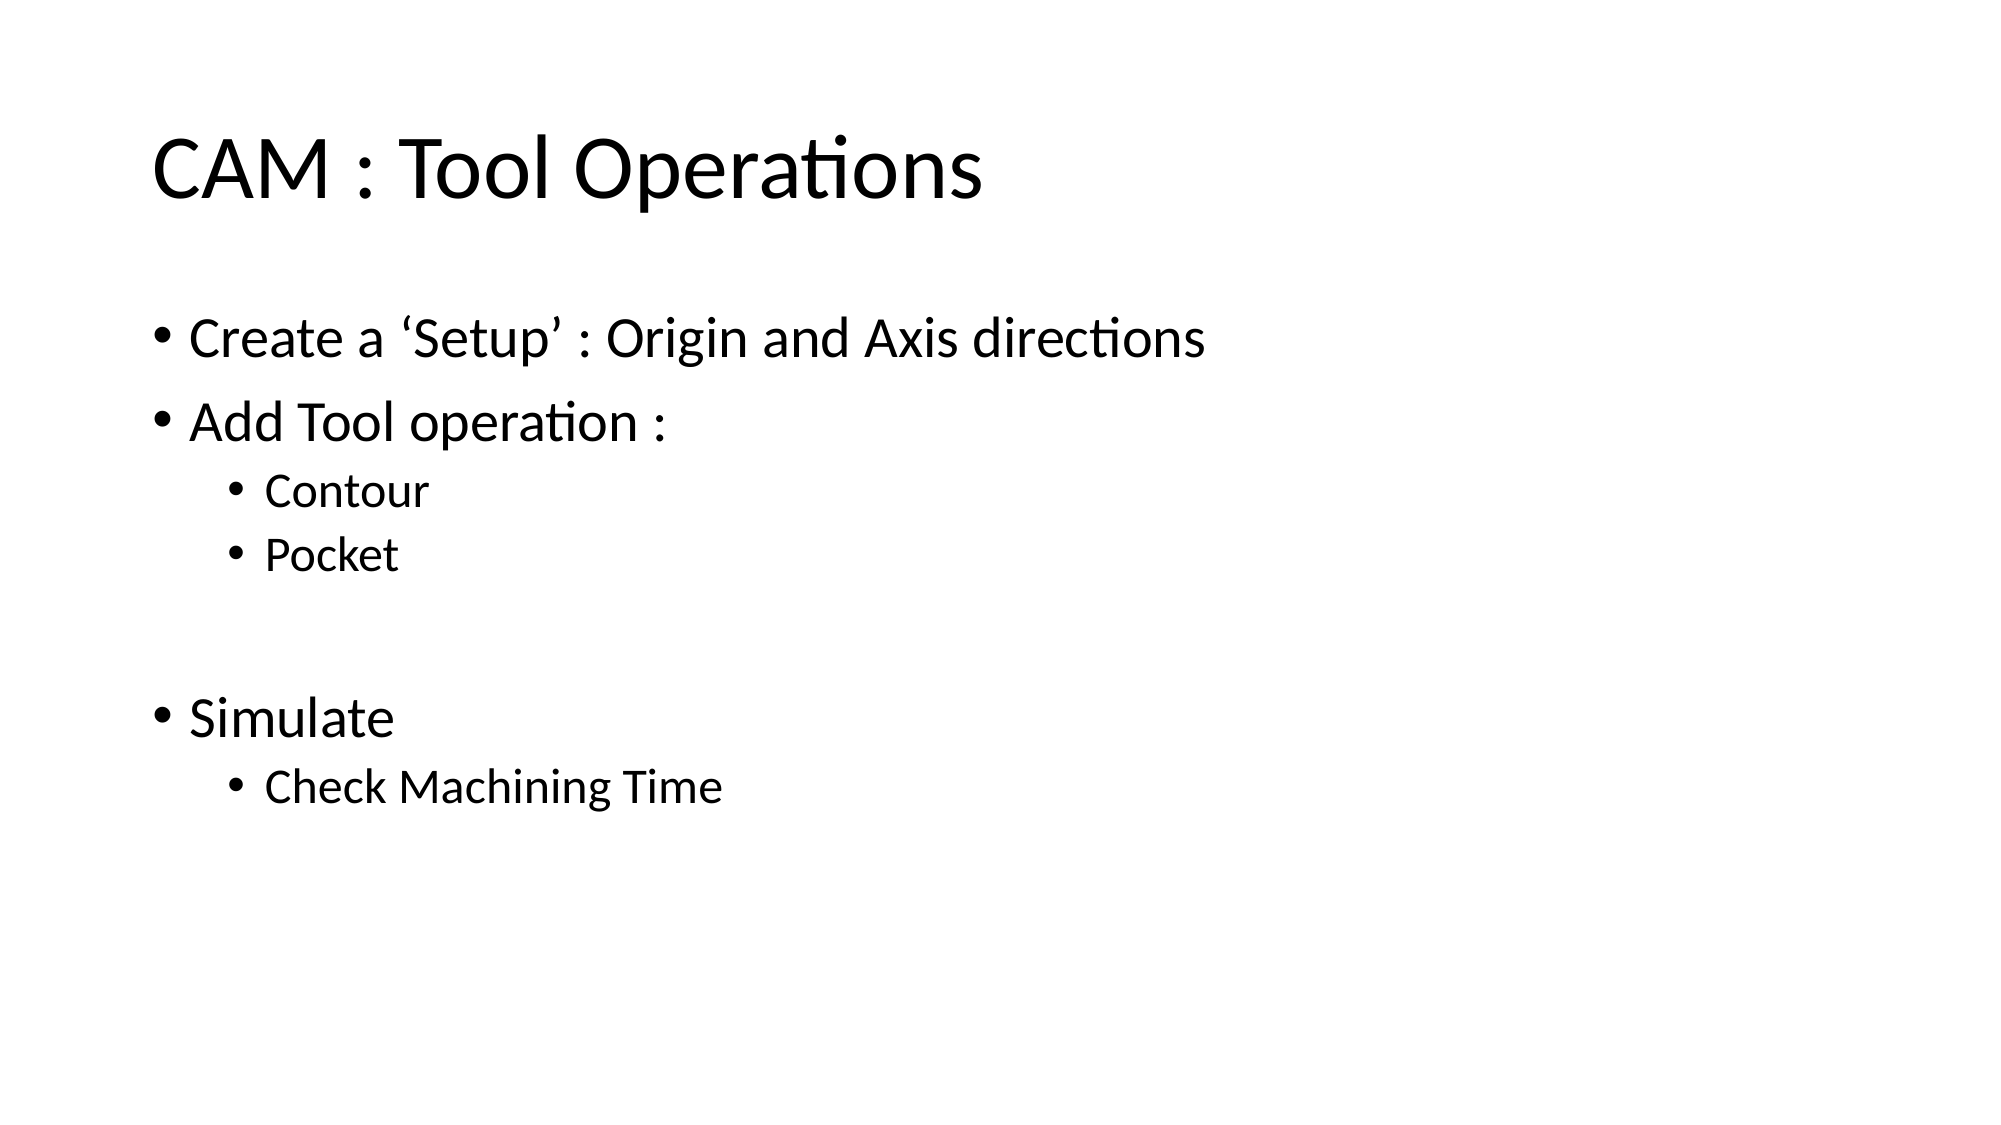

# CAM : Tool Operations
Create a ‘Setup’ : Origin and Axis directions
Add Tool operation :
Contour
Pocket

Simulate
Check Machining Time